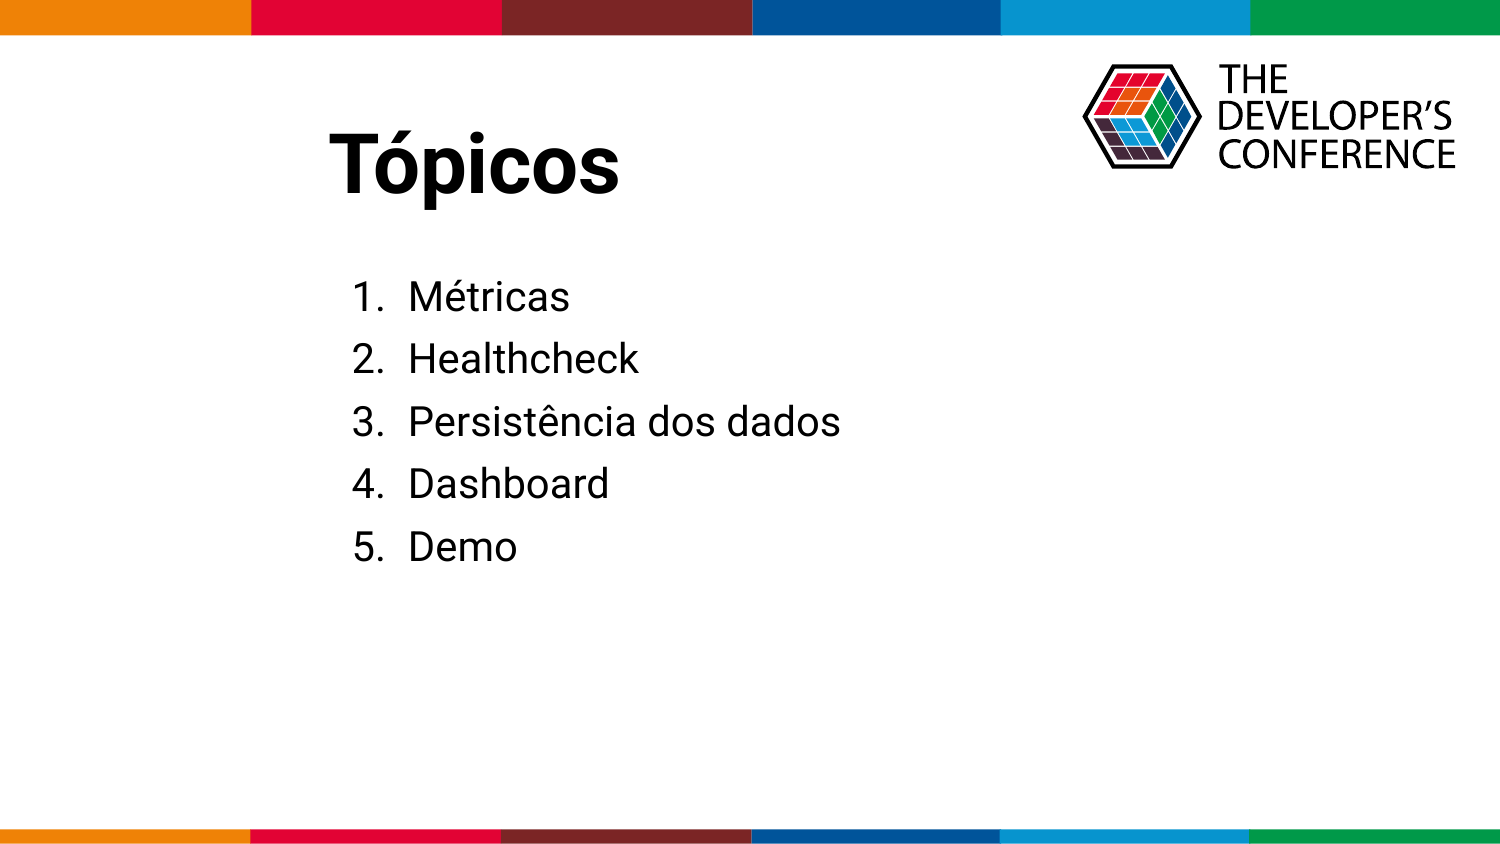

# Tópicos
Métricas
Healthcheck
Persistência dos dados
Dashboard
Demo